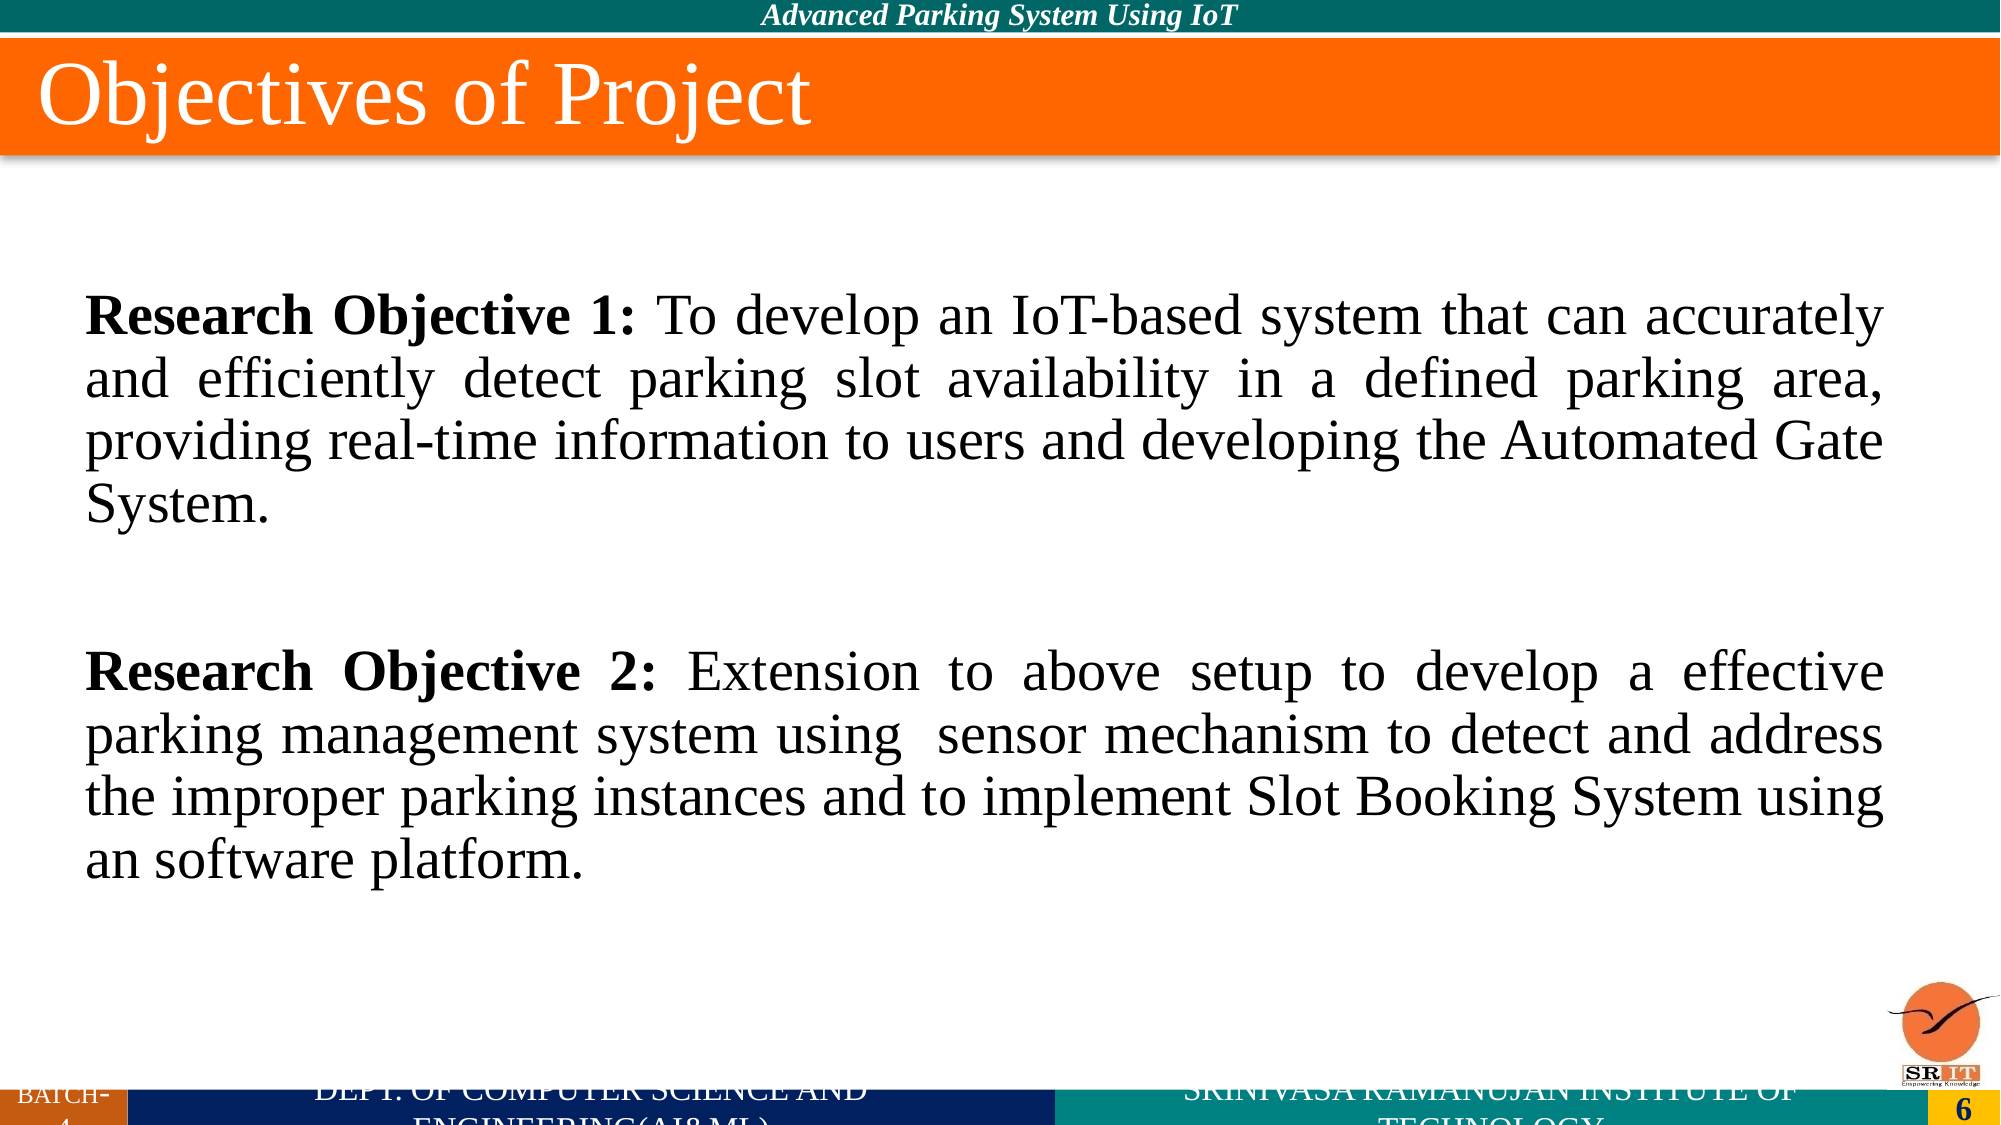

Objectives of Project

Research Objective 1: To develop an IoT-based system that can accurately and efficiently detect parking slot availability in a defined parking area, providing real-time information to users and developing the Automated Gate System.

Research Objective 2: Extension to above setup to develop a effective parking management system using  sensor mechanism to detect and address the improper parking instances and to implement Slot Booking System using an software platform.